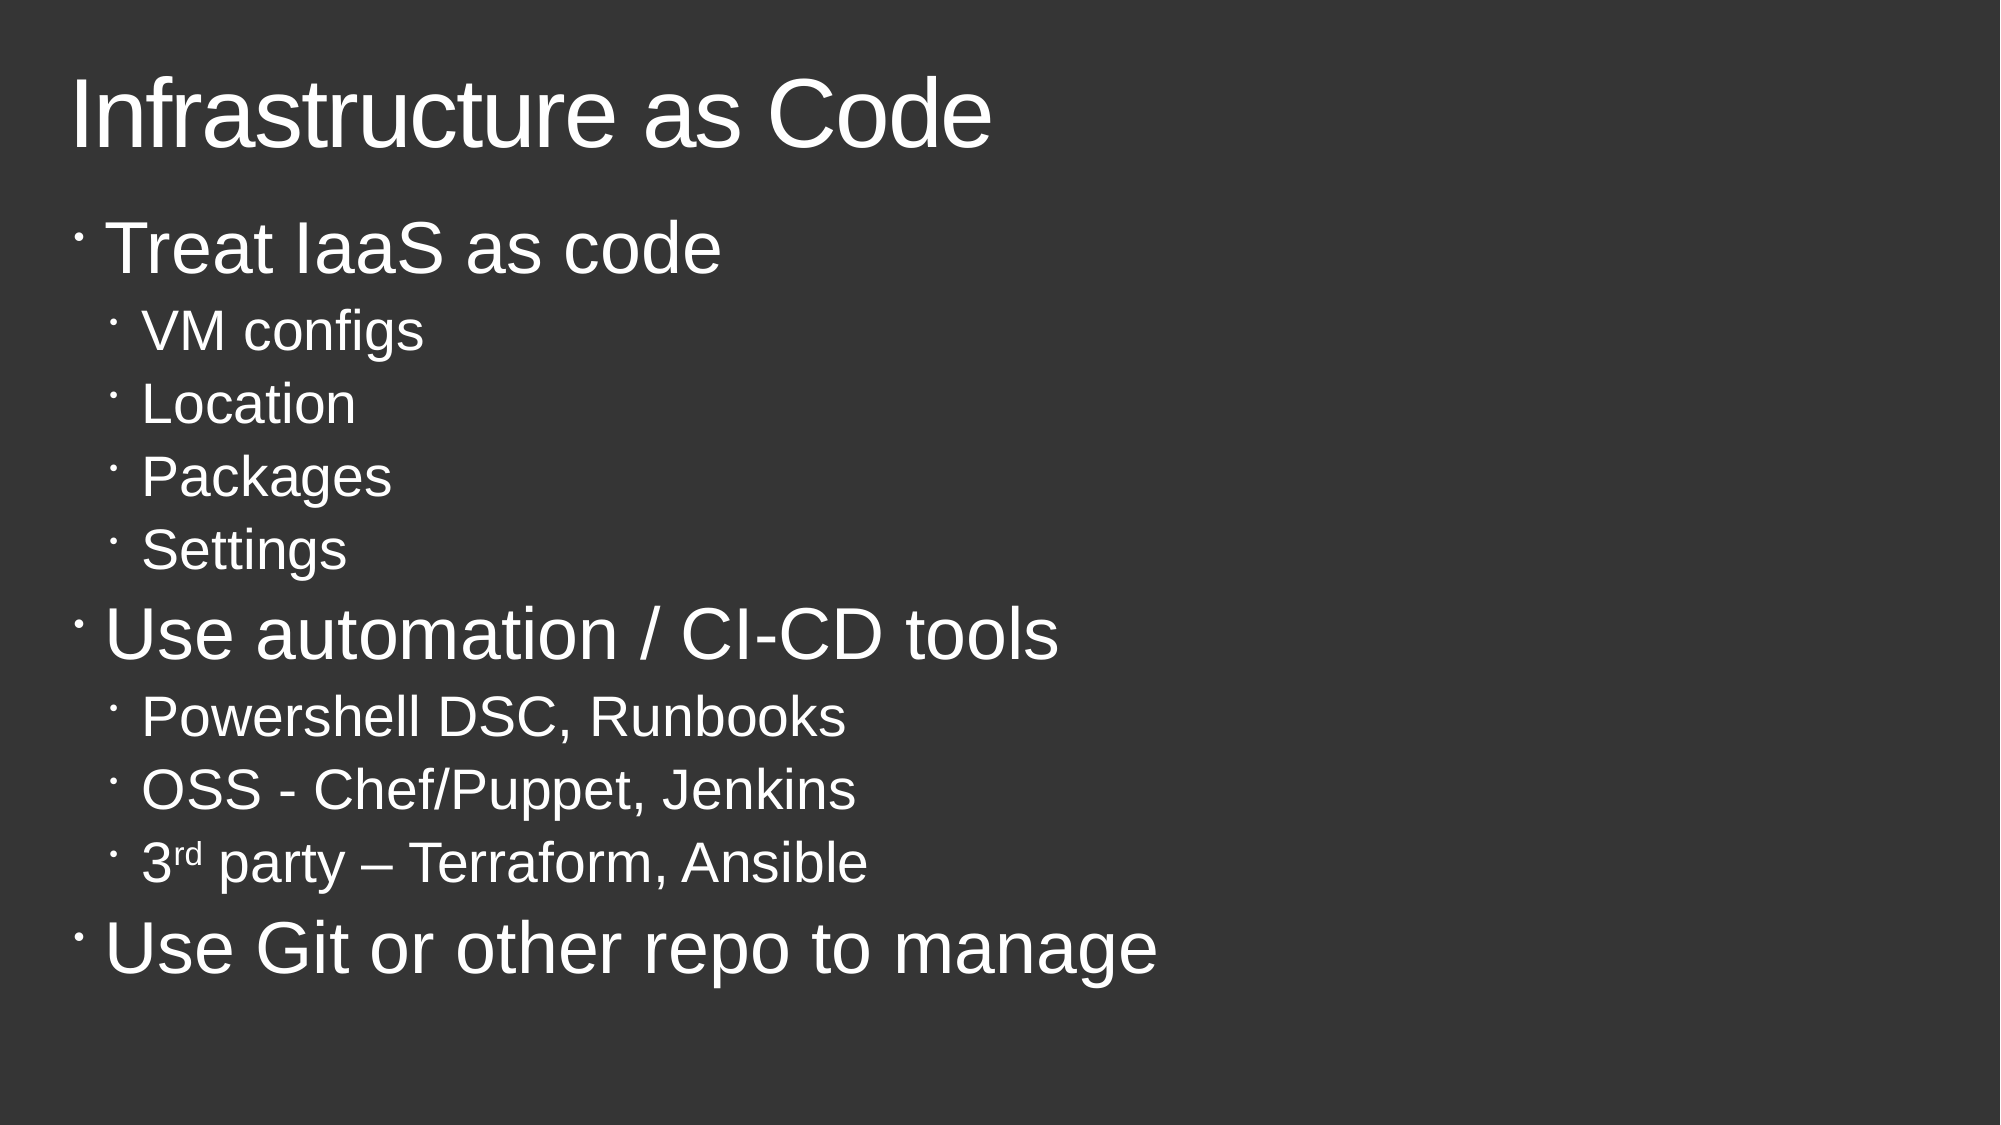

# Infrastructure as Code
Treat IaaS as code
VM configs
Location
Packages
Settings
Use automation / CI-CD tools
Powershell DSC, Runbooks
OSS - Chef/Puppet, Jenkins
3rd party – Terraform, Ansible
Use Git or other repo to manage